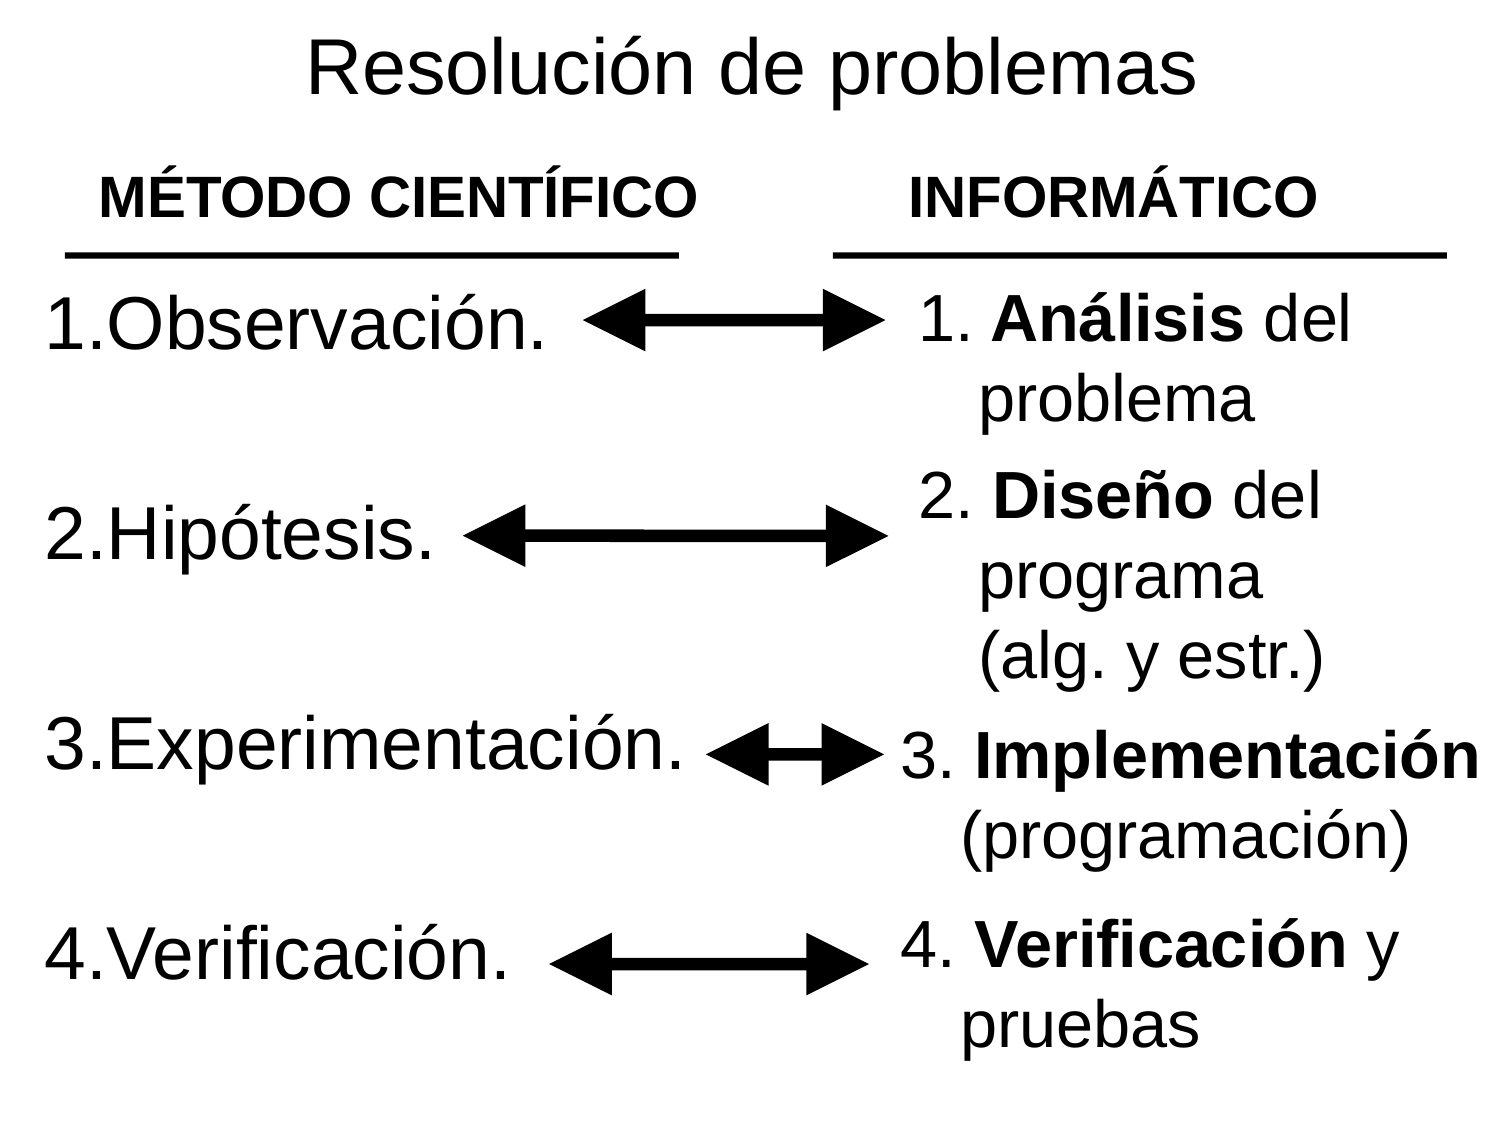

Resolución de problemas
MÉTODO CIENTÍFICO		INFORMÁTICO

Observación.

Hipótesis.

Experimentación.

Verificación.
1. Análisis del problema

2. Diseño del programa (alg. y estr.)

3. Implementación (programación)

4. Verificación y pruebas